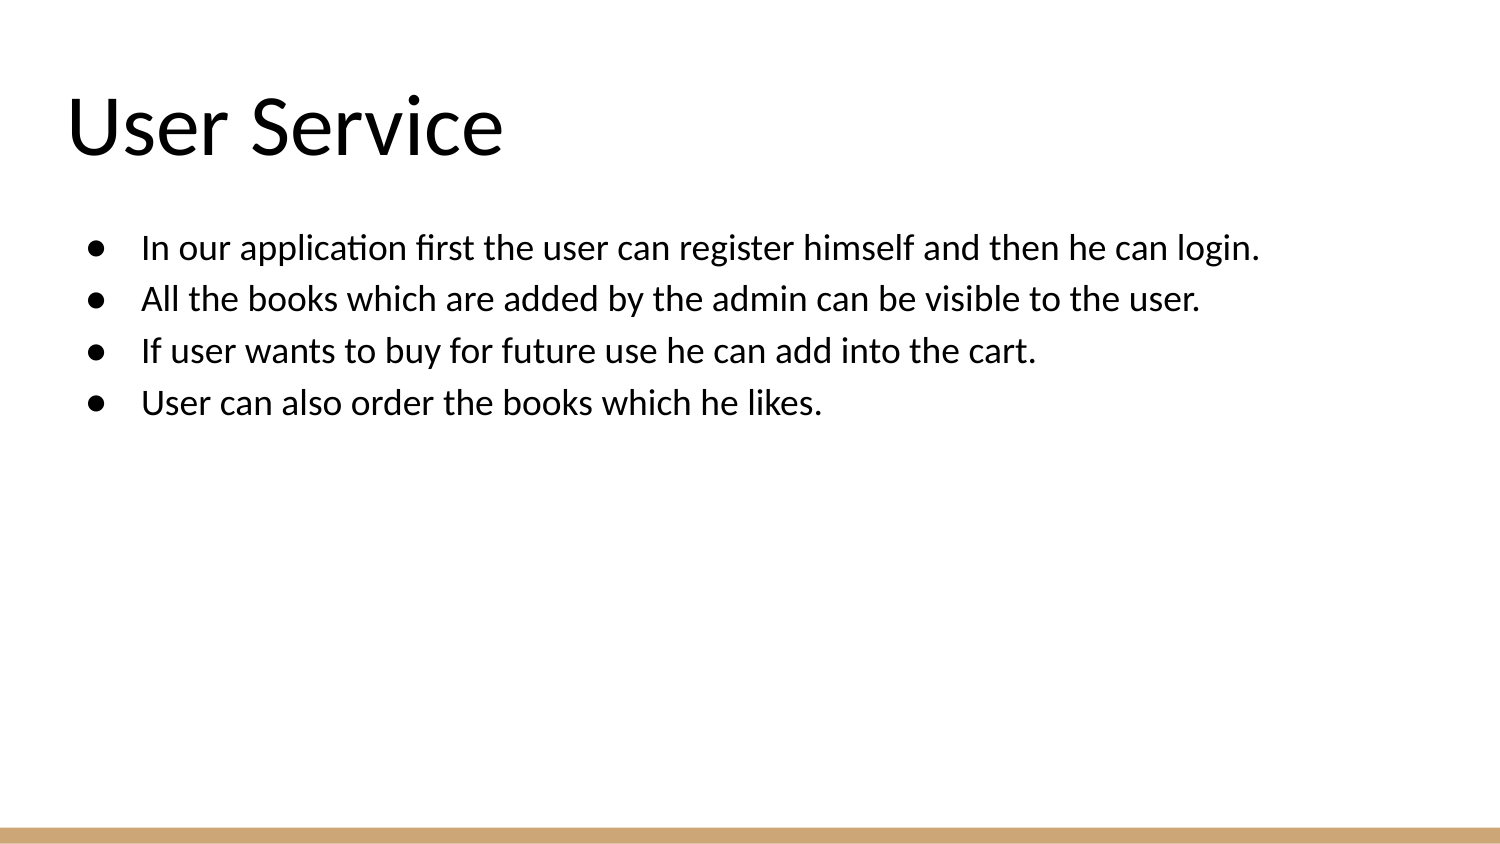

# User Service
In our application first the user can register himself and then he can login.
All the books which are added by the admin can be visible to the user.
If user wants to buy for future use he can add into the cart.
User can also order the books which he likes.